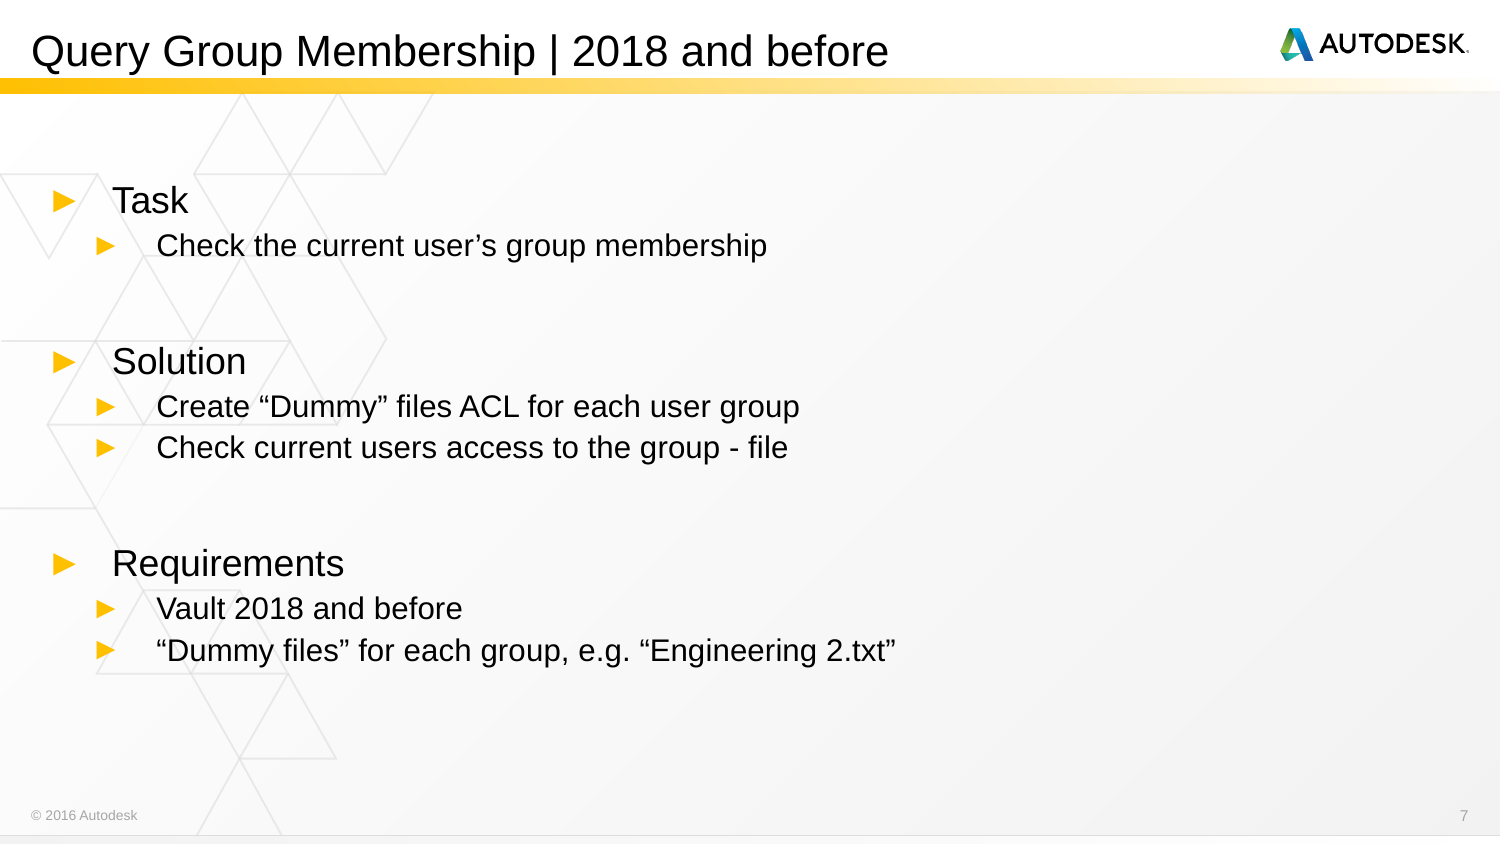

Query Group Membership | 2018 and before
Task
Check the current user’s group membership

Solution
Create “Dummy” files ACL for each user group
Check current users access to the group - file

Requirements
Vault 2018 and before
“Dummy files” for each group, e.g. “Engineering 2.txt”